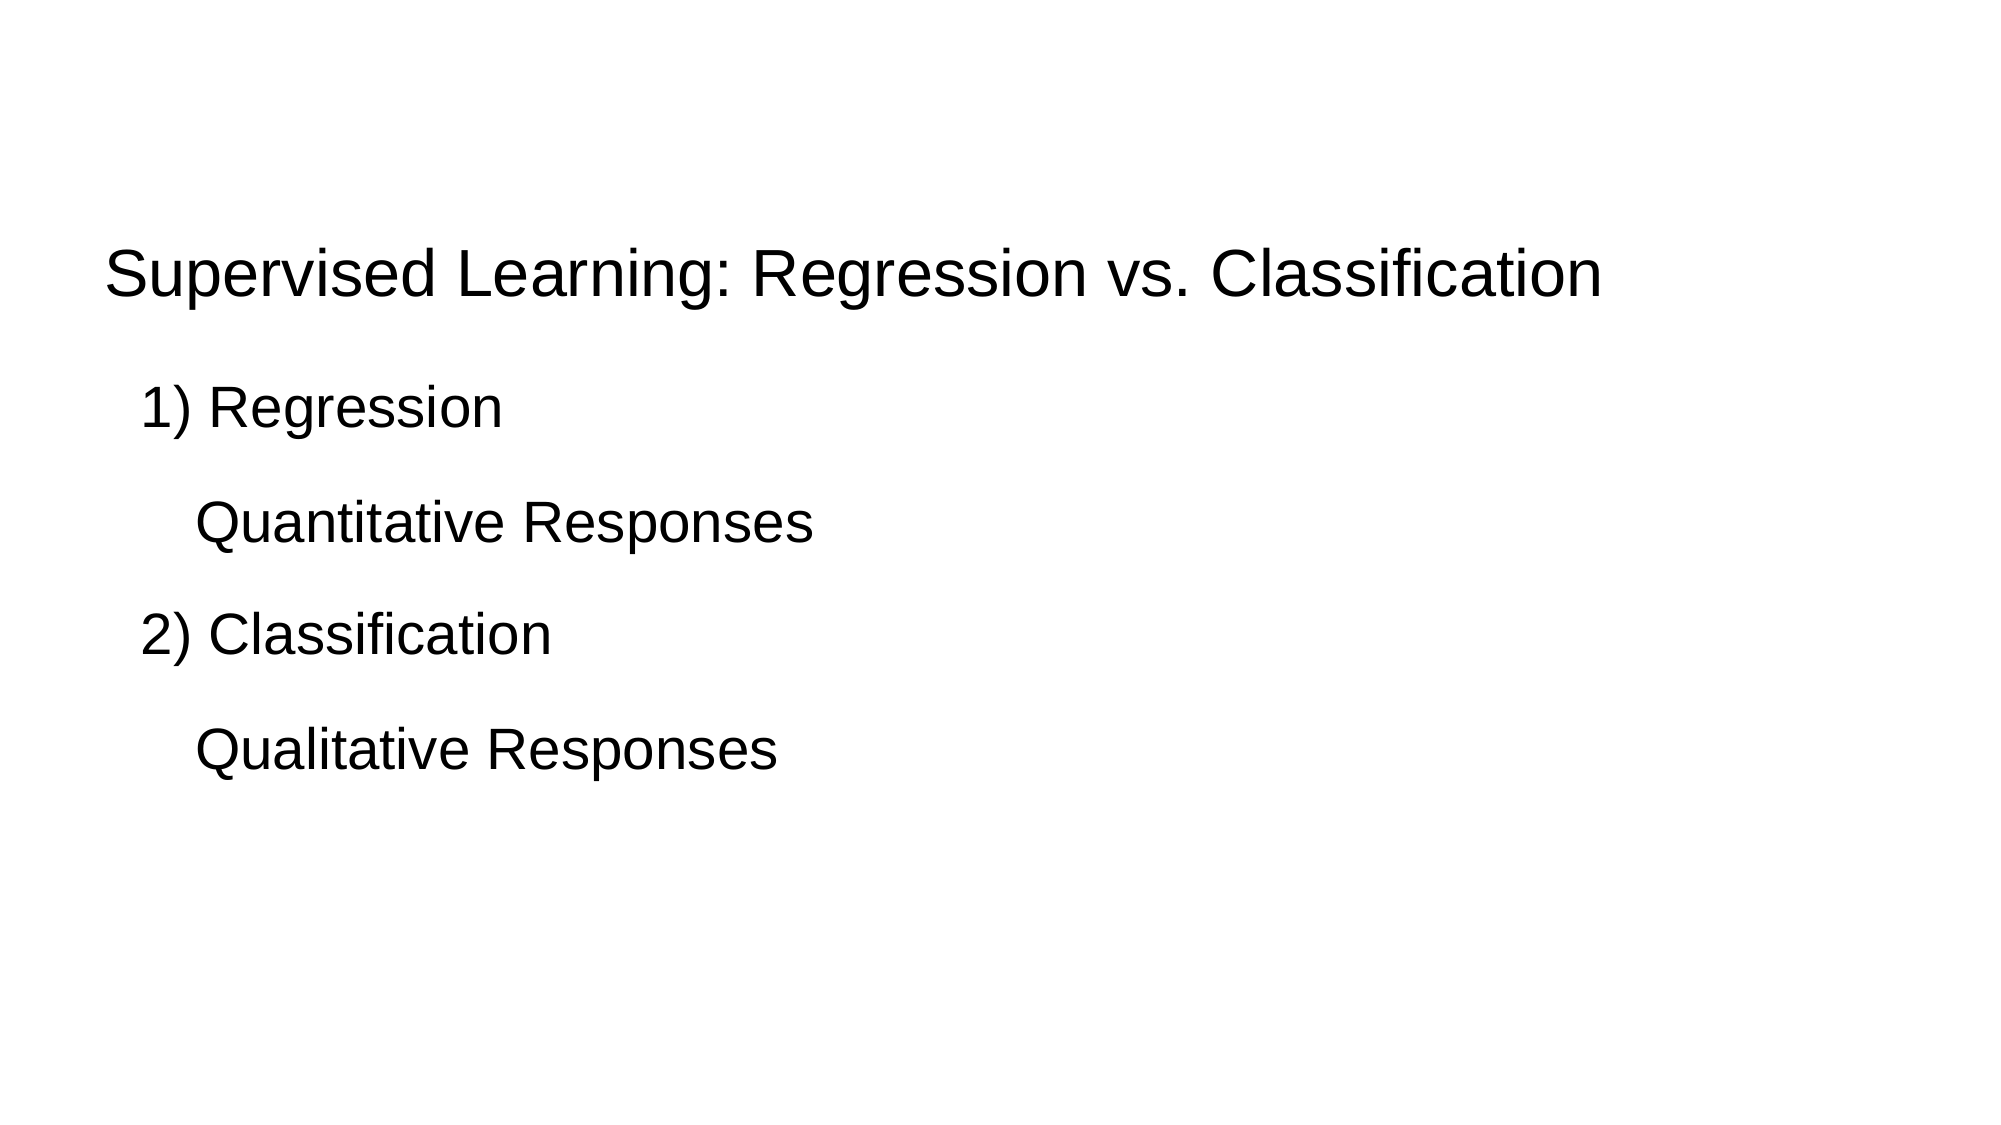

Supervised Learning: Regression vs. Classification
1) Regression
Quantitative Responses
2) Classification
Qualitative Responses